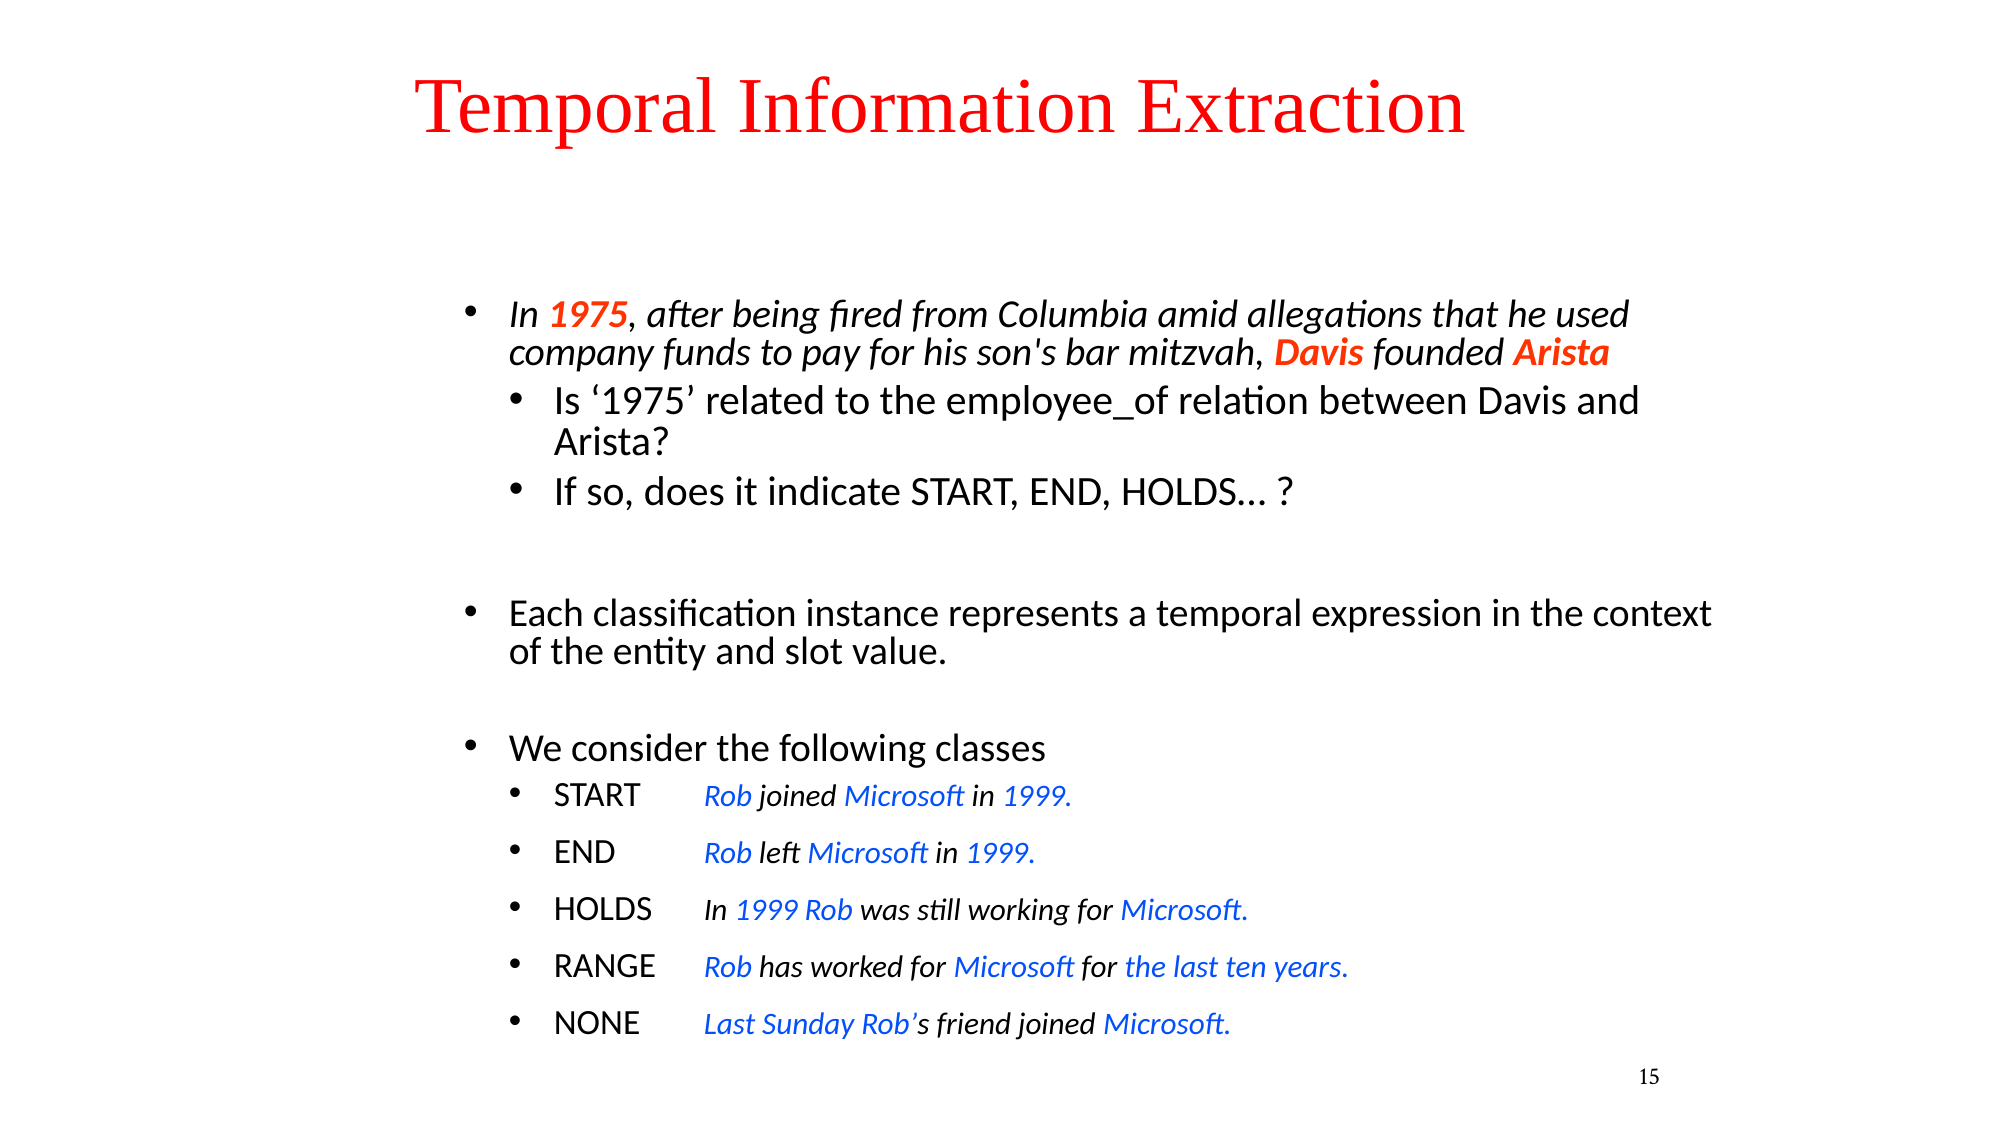

Temporal Information Extraction
In 1975, after being fired from Columbia amid allegations that he used company funds to pay for his son's bar mitzvah, Davis founded Arista
Is ‘1975’ related to the employee_of relation between Davis and Arista?
If so, does it indicate START, END, HOLDS… ?

Each classification instance represents a temporal expression in the context of the entity and slot value.
We consider the following classes
START	Rob joined Microsoft in 1999.
END	Rob left Microsoft in 1999.
HOLDS	In 1999 Rob was still working for Microsoft.
RANGE	Rob has worked for Microsoft for the last ten years.
NONE	Last Sunday Rob’s friend joined Microsoft.

15